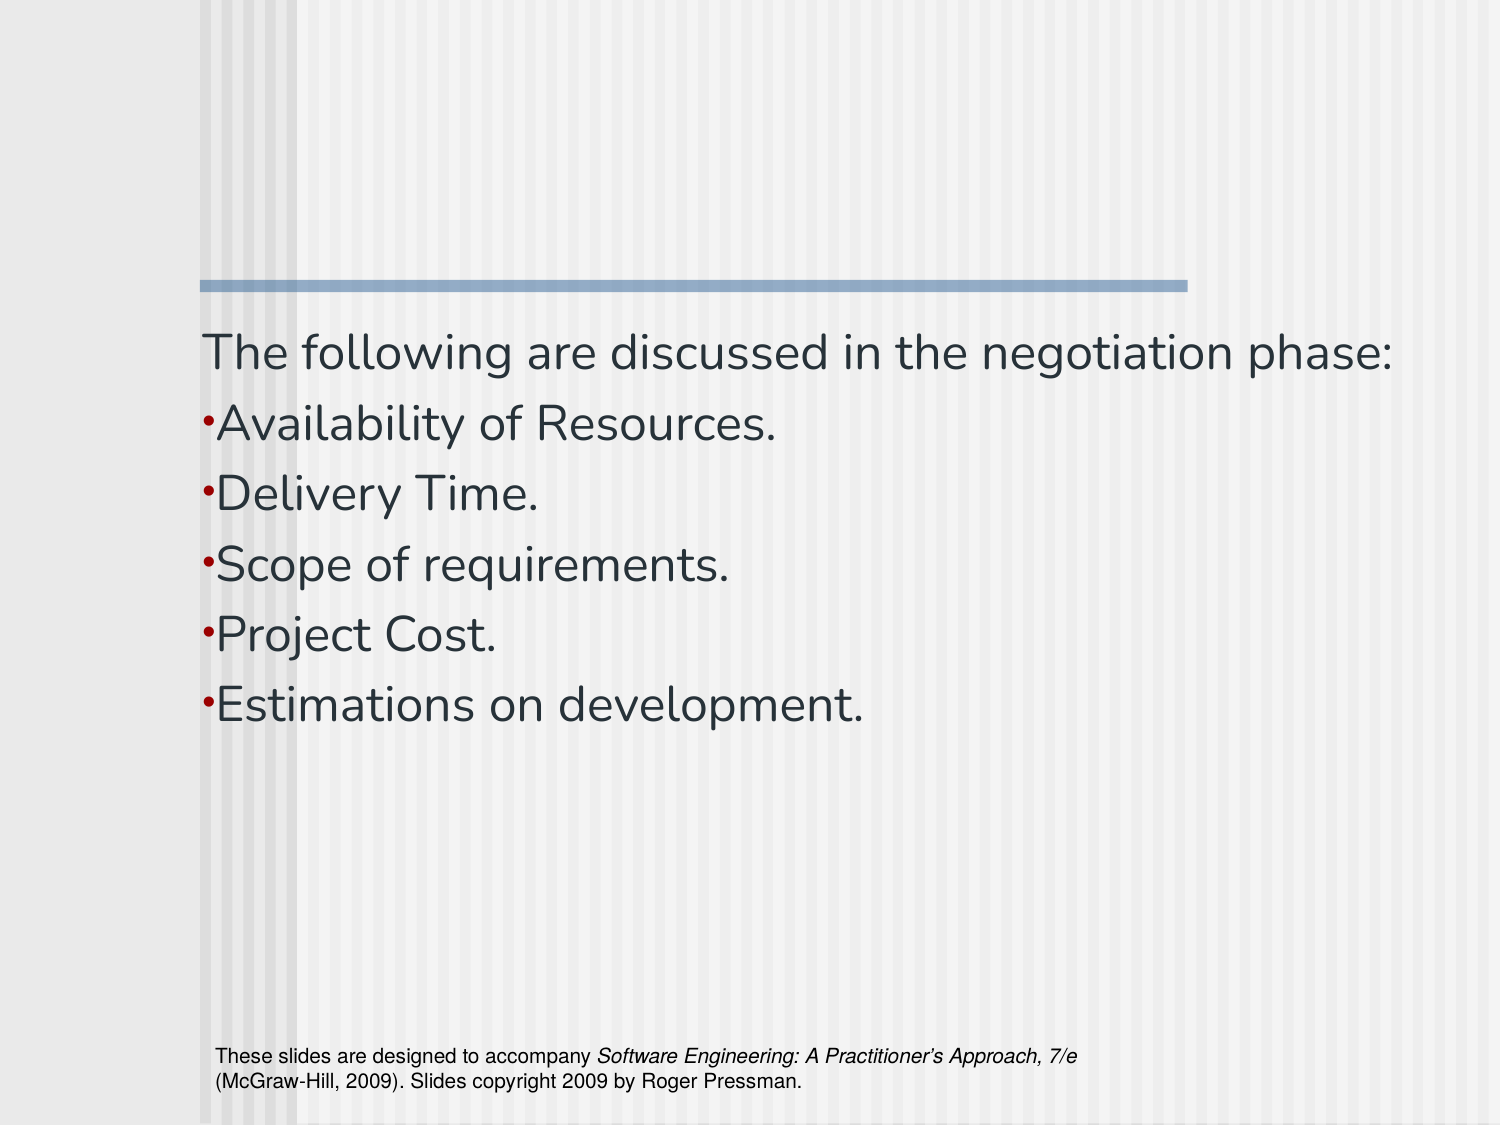

The following are discussed in the negotiation phase:
Availability of Resources.
Delivery Time.
Scope of requirements.
Project Cost.
Estimations on development.
These slides are designed to accompany Software Engineering: A Practitioner’s Approach, 7/e (McGraw-Hill, 2009). Slides copyright 2009 by Roger Pressman.
14